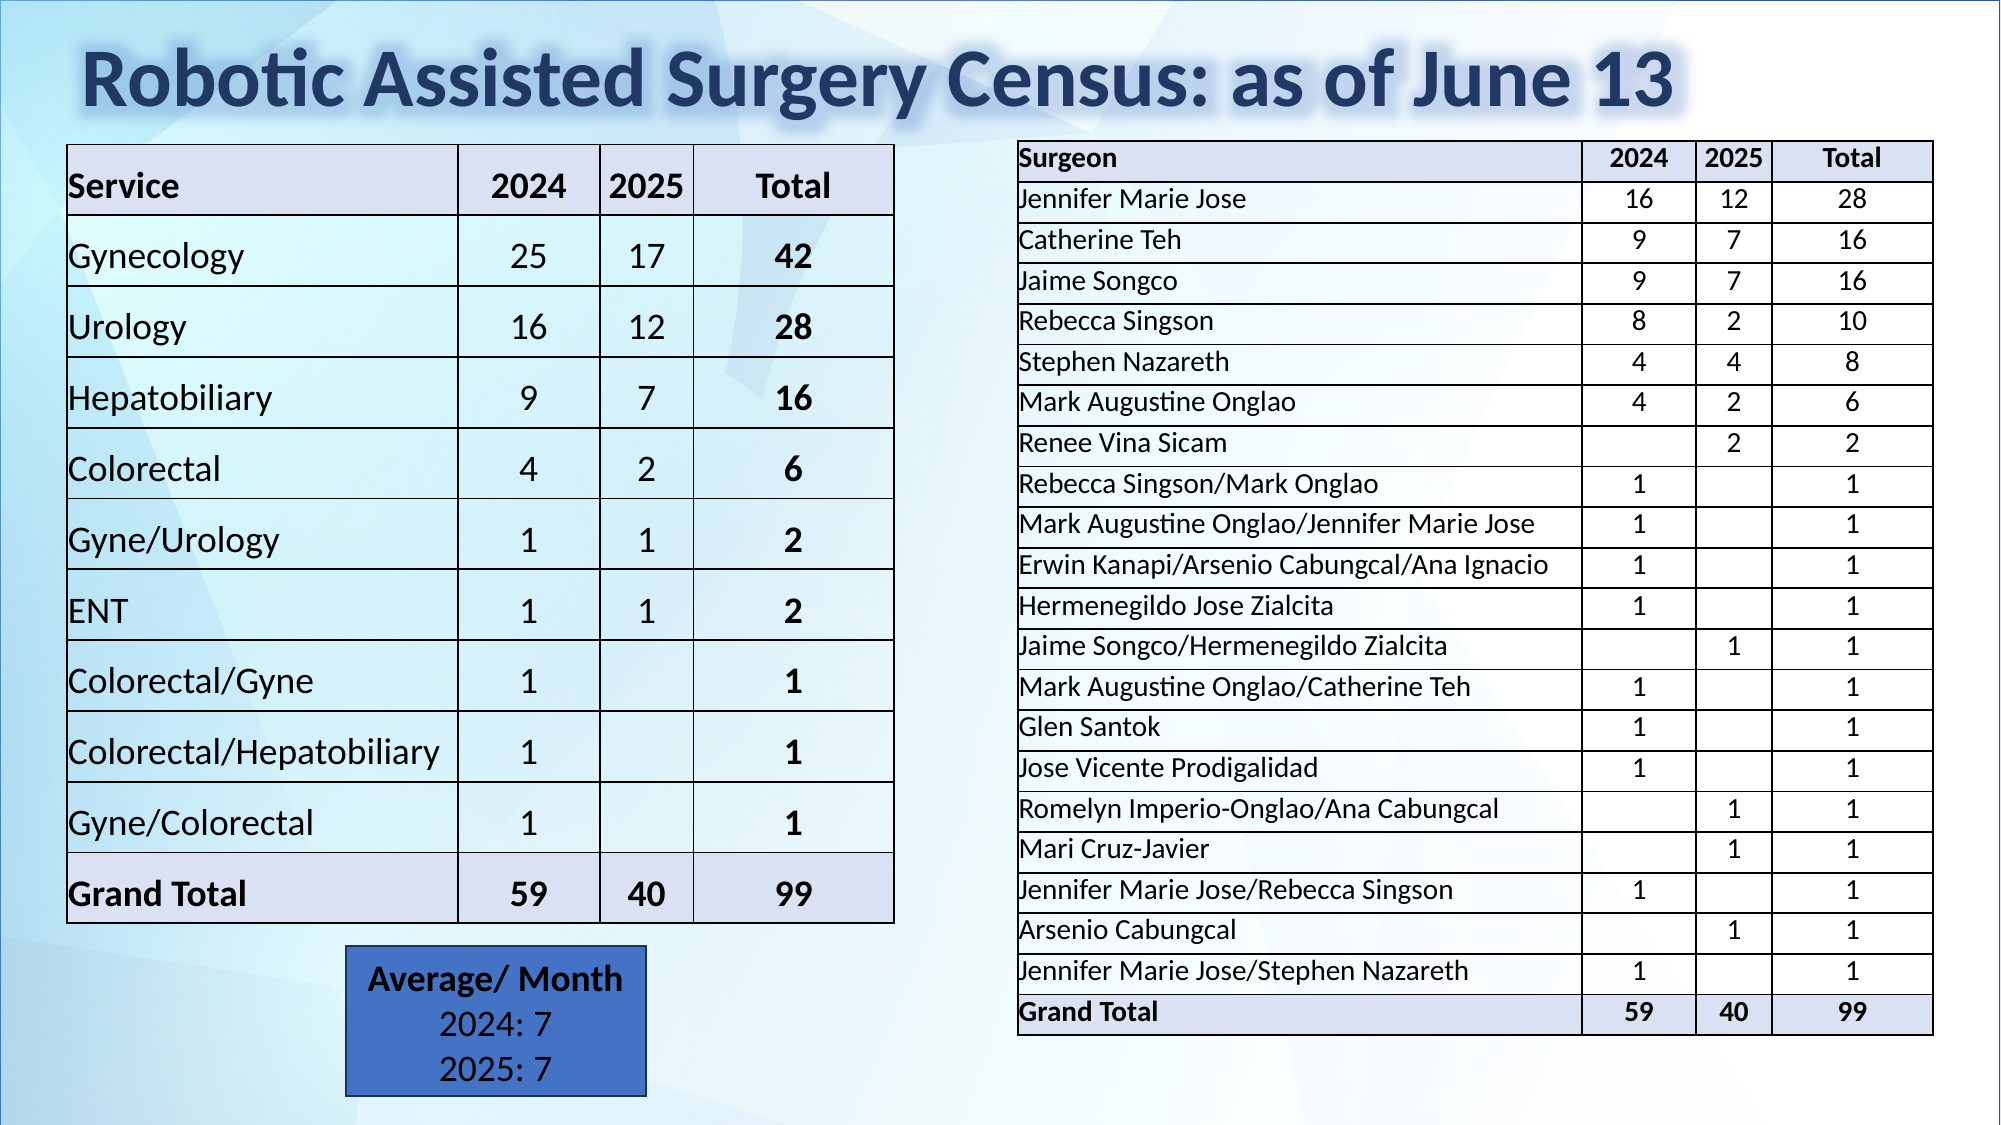

Robotic Assisted Surgery Census: as of June 13
| Surgeon | 2024 | 2025 | Total |
| --- | --- | --- | --- |
| Jennifer Marie Jose | 16 | 12 | 28 |
| Catherine Teh | 9 | 7 | 16 |
| Jaime Songco | 9 | 7 | 16 |
| Rebecca Singson | 8 | 2 | 10 |
| Stephen Nazareth | 4 | 4 | 8 |
| Mark Augustine Onglao | 4 | 2 | 6 |
| Renee Vina Sicam |  | 2 | 2 |
| Rebecca Singson/Mark Onglao | 1 |  | 1 |
| Mark Augustine Onglao/Jennifer Marie Jose | 1 |  | 1 |
| Erwin Kanapi/Arsenio Cabungcal/Ana Ignacio | 1 |  | 1 |
| Hermenegildo Jose Zialcita | 1 |  | 1 |
| Jaime Songco/Hermenegildo Zialcita |  | 1 | 1 |
| Mark Augustine Onglao/Catherine Teh | 1 |  | 1 |
| Glen Santok | 1 |  | 1 |
| Jose Vicente Prodigalidad | 1 |  | 1 |
| Romelyn Imperio-Onglao/Ana Cabungcal |  | 1 | 1 |
| Mari Cruz-Javier |  | 1 | 1 |
| Jennifer Marie Jose/Rebecca Singson | 1 |  | 1 |
| Arsenio Cabungcal |  | 1 | 1 |
| Jennifer Marie Jose/Stephen Nazareth | 1 |  | 1 |
| Grand Total | 59 | 40 | 99 |
| Service | 2024 | 2025 | Total |
| --- | --- | --- | --- |
| Gynecology | 25 | 17 | 42 |
| Urology | 16 | 12 | 28 |
| Hepatobiliary | 9 | 7 | 16 |
| Colorectal | 4 | 2 | 6 |
| Gyne/Urology | 1 | 1 | 2 |
| ENT | 1 | 1 | 2 |
| Colorectal/Gyne | 1 |  | 1 |
| Colorectal/Hepatobiliary | 1 |  | 1 |
| Gyne/Colorectal | 1 |  | 1 |
| Grand Total | 59 | 40 | 99 |
Average/ Month
2024: 7
2025: 7